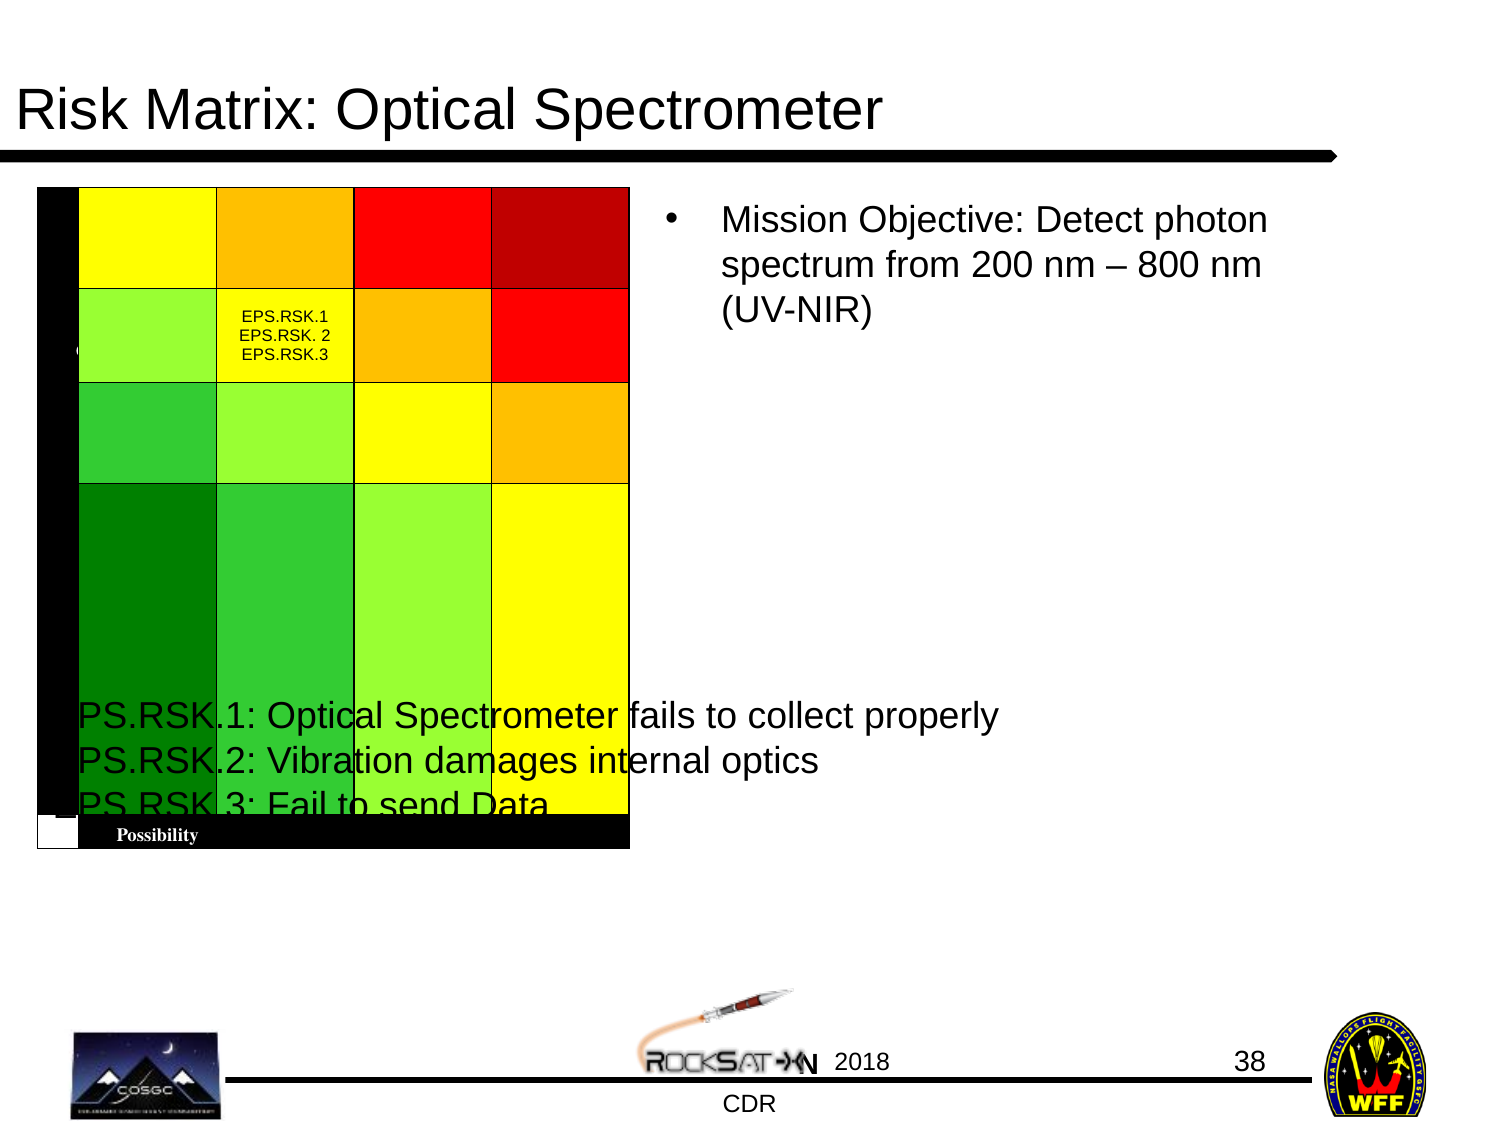

# Risk Matrix: Optical Spectrometer
| Consequence |  |  |  |  |
| --- | --- | --- | --- | --- |
|  |  | EPS.RSK.1 EPS.RSK. 2 EPS.RSK.3 |  |  |
|  |  |  |  |  |
|  |  |  |  |  |
|  | Possibility |  |  |  |
Mission Objective: Detect photon spectrum from 200 nm – 800 nm (UV-NIR)

EPS.RSK.1: Optical Spectrometer fails to collect properly
EPS.RSK.2: Vibration damages internal optics
EPS.RSK.3: Fail to send Data
38